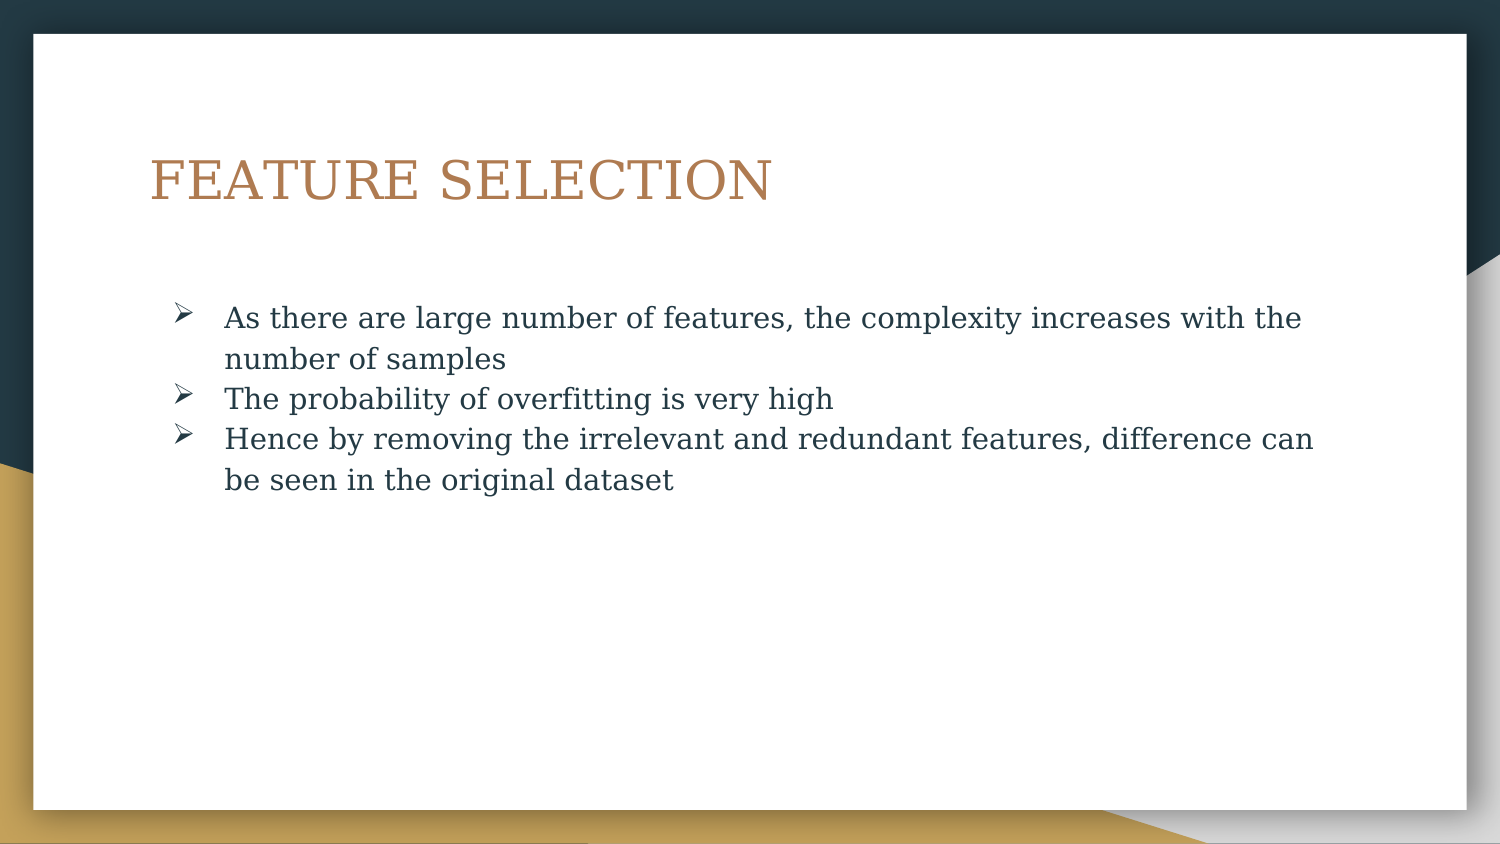

# FEATURE SELECTION
As there are large number of features, the complexity increases with the number of samples
The probability of overfitting is very high
Hence by removing the irrelevant and redundant features, difference can be seen in the original dataset